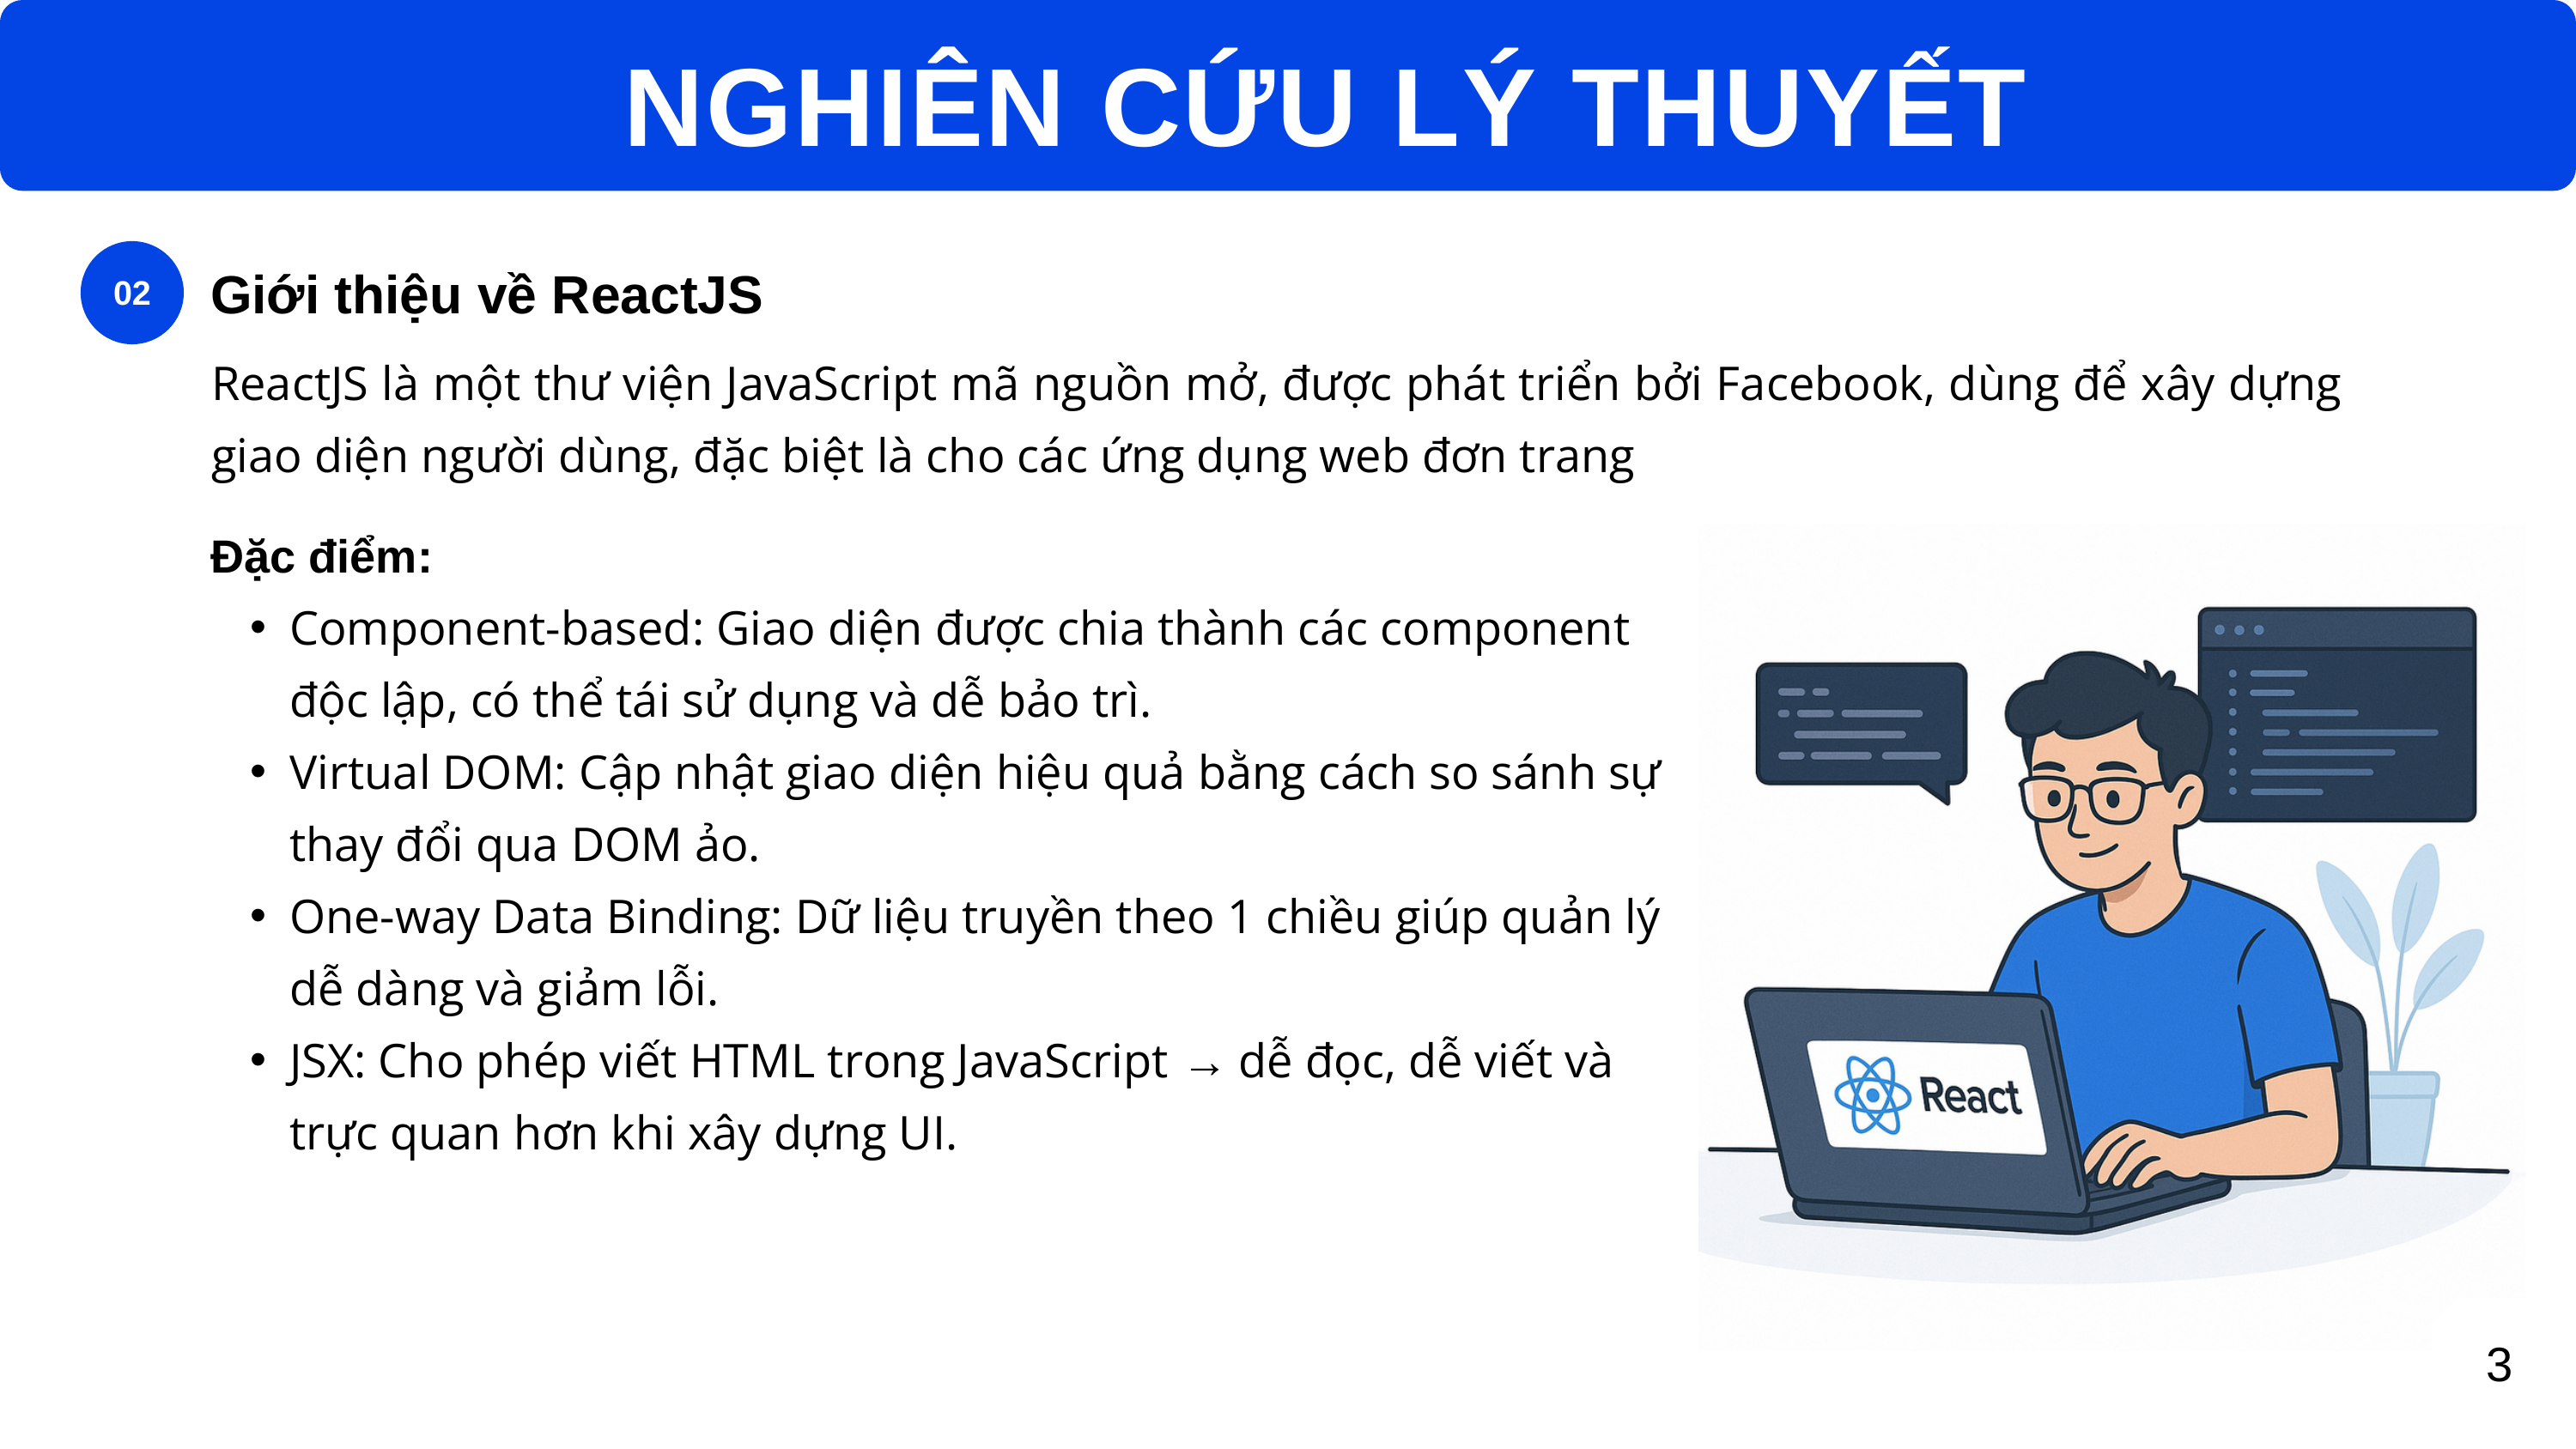

NGHIÊN CỨU LÝ THUYẾT

02
Giới thiệu về ReactJS

ReactJS là một thư viện JavaScript mã nguồn mở, được phát triển bởi Facebook, dùng để xây dựng giao diện người dùng, đặc biệt là cho các ứng dụng web đơn trang
Đặc điểm:
Component-based: Giao diện được chia thành các component độc lập, có thể tái sử dụng và dễ bảo trì.
Virtual DOM: Cập nhật giao diện hiệu quả bằng cách so sánh sự thay đổi qua DOM ảo.
One-way Data Binding: Dữ liệu truyền theo 1 chiều giúp quản lý dễ dàng và giảm lỗi.
JSX: Cho phép viết HTML trong JavaScript → dễ đọc, dễ viết và trực quan hơn khi xây dựng UI.

3